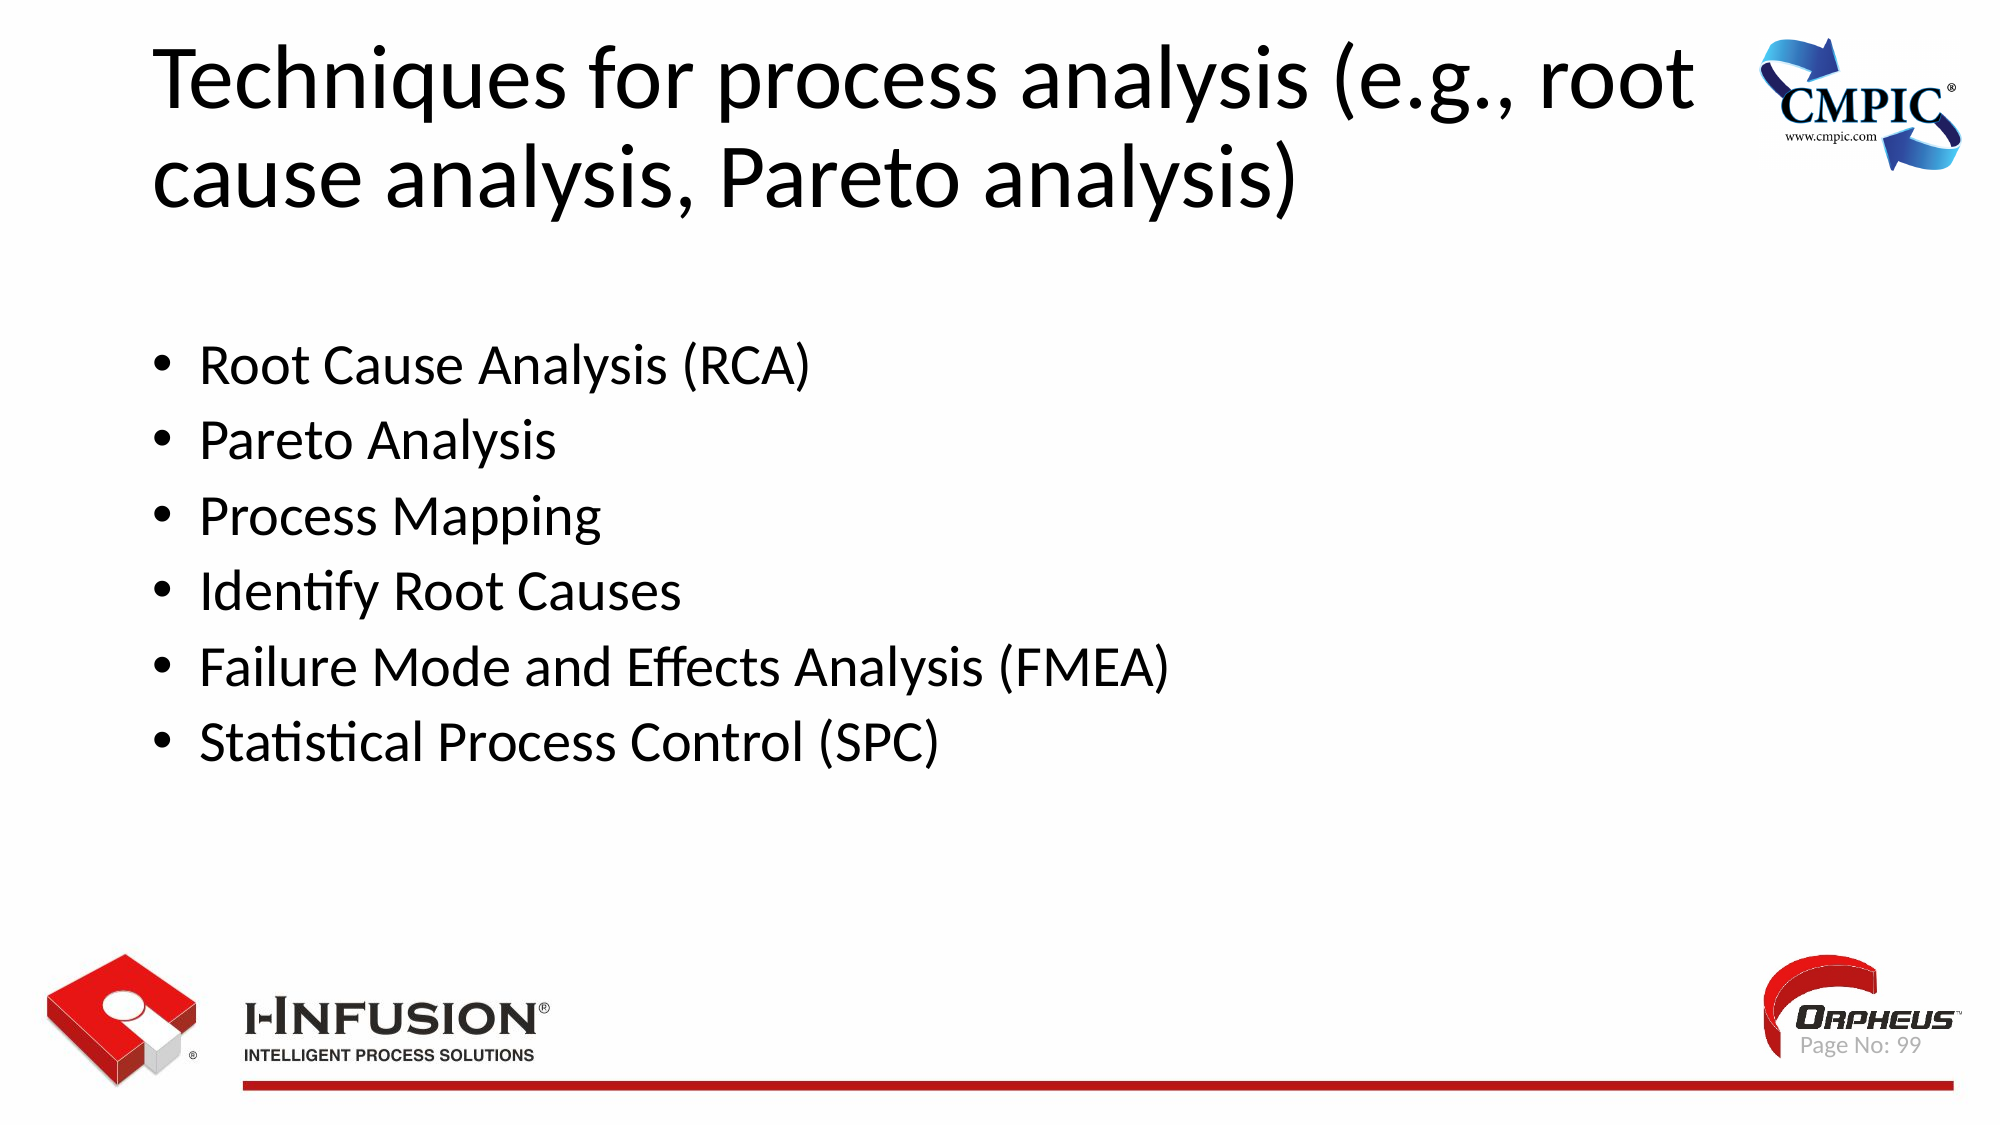

Techniques for process analysis (e.g., root cause analysis, Pareto analysis)
Root Cause Analysis (RCA)
Pareto Analysis
Process Mapping
Identify Root Causes
Failure Mode and Effects Analysis (FMEA)
Statistical Process Control (SPC)

 Page No: 99